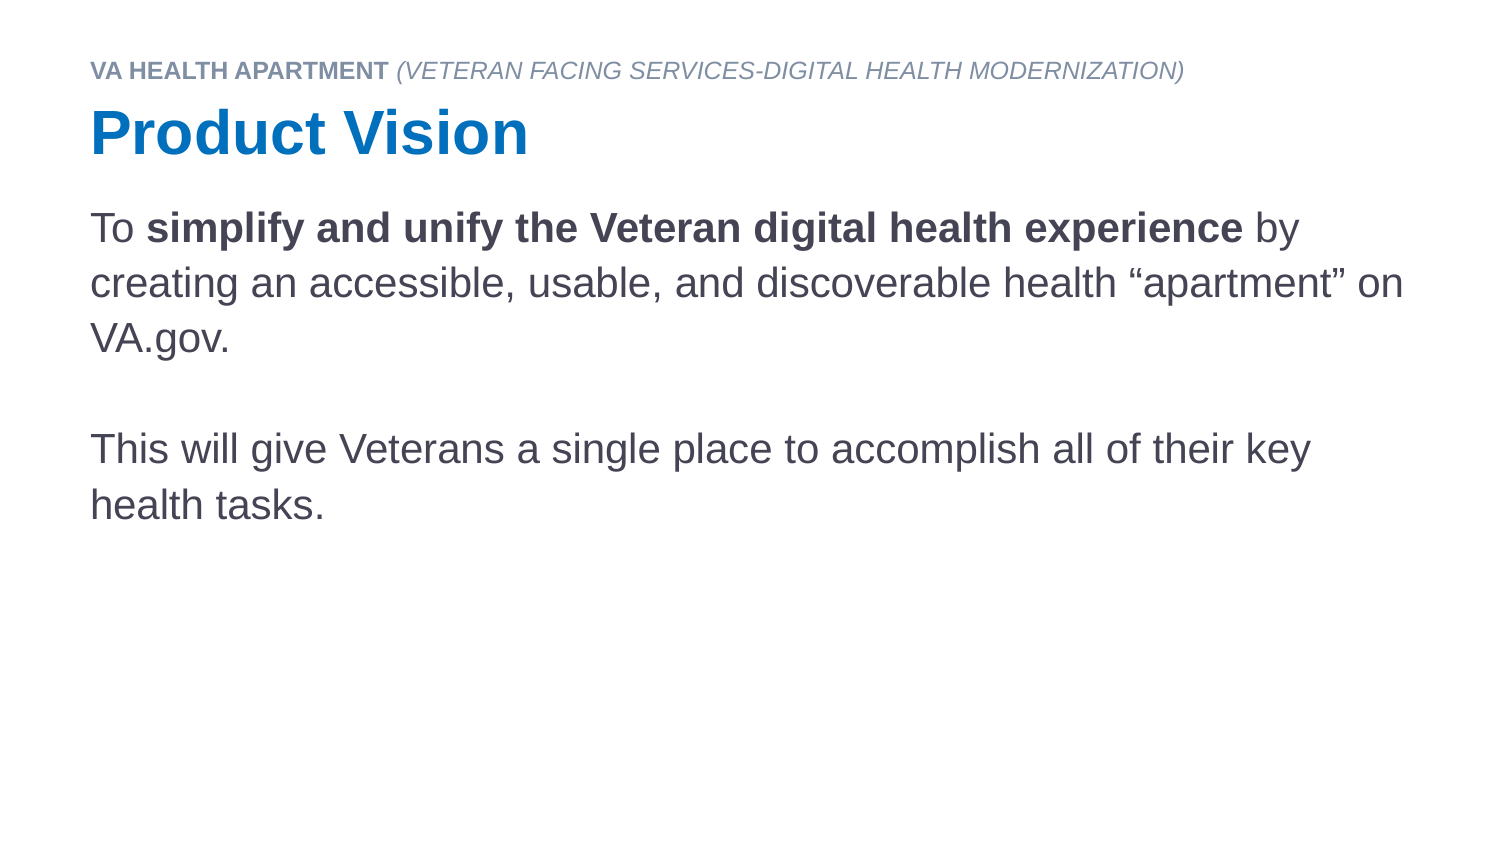

VA HEALTH APARTMENT (VETERAN FACING SERVICES-DIGITAL HEALTH MODERNIZATION)
# Product Vision
To simplify and unify the Veteran digital health experience by creating an accessible, usable, and discoverable health “apartment” on VA.gov.

This will give Veterans a single place to accomplish all of their key health tasks.